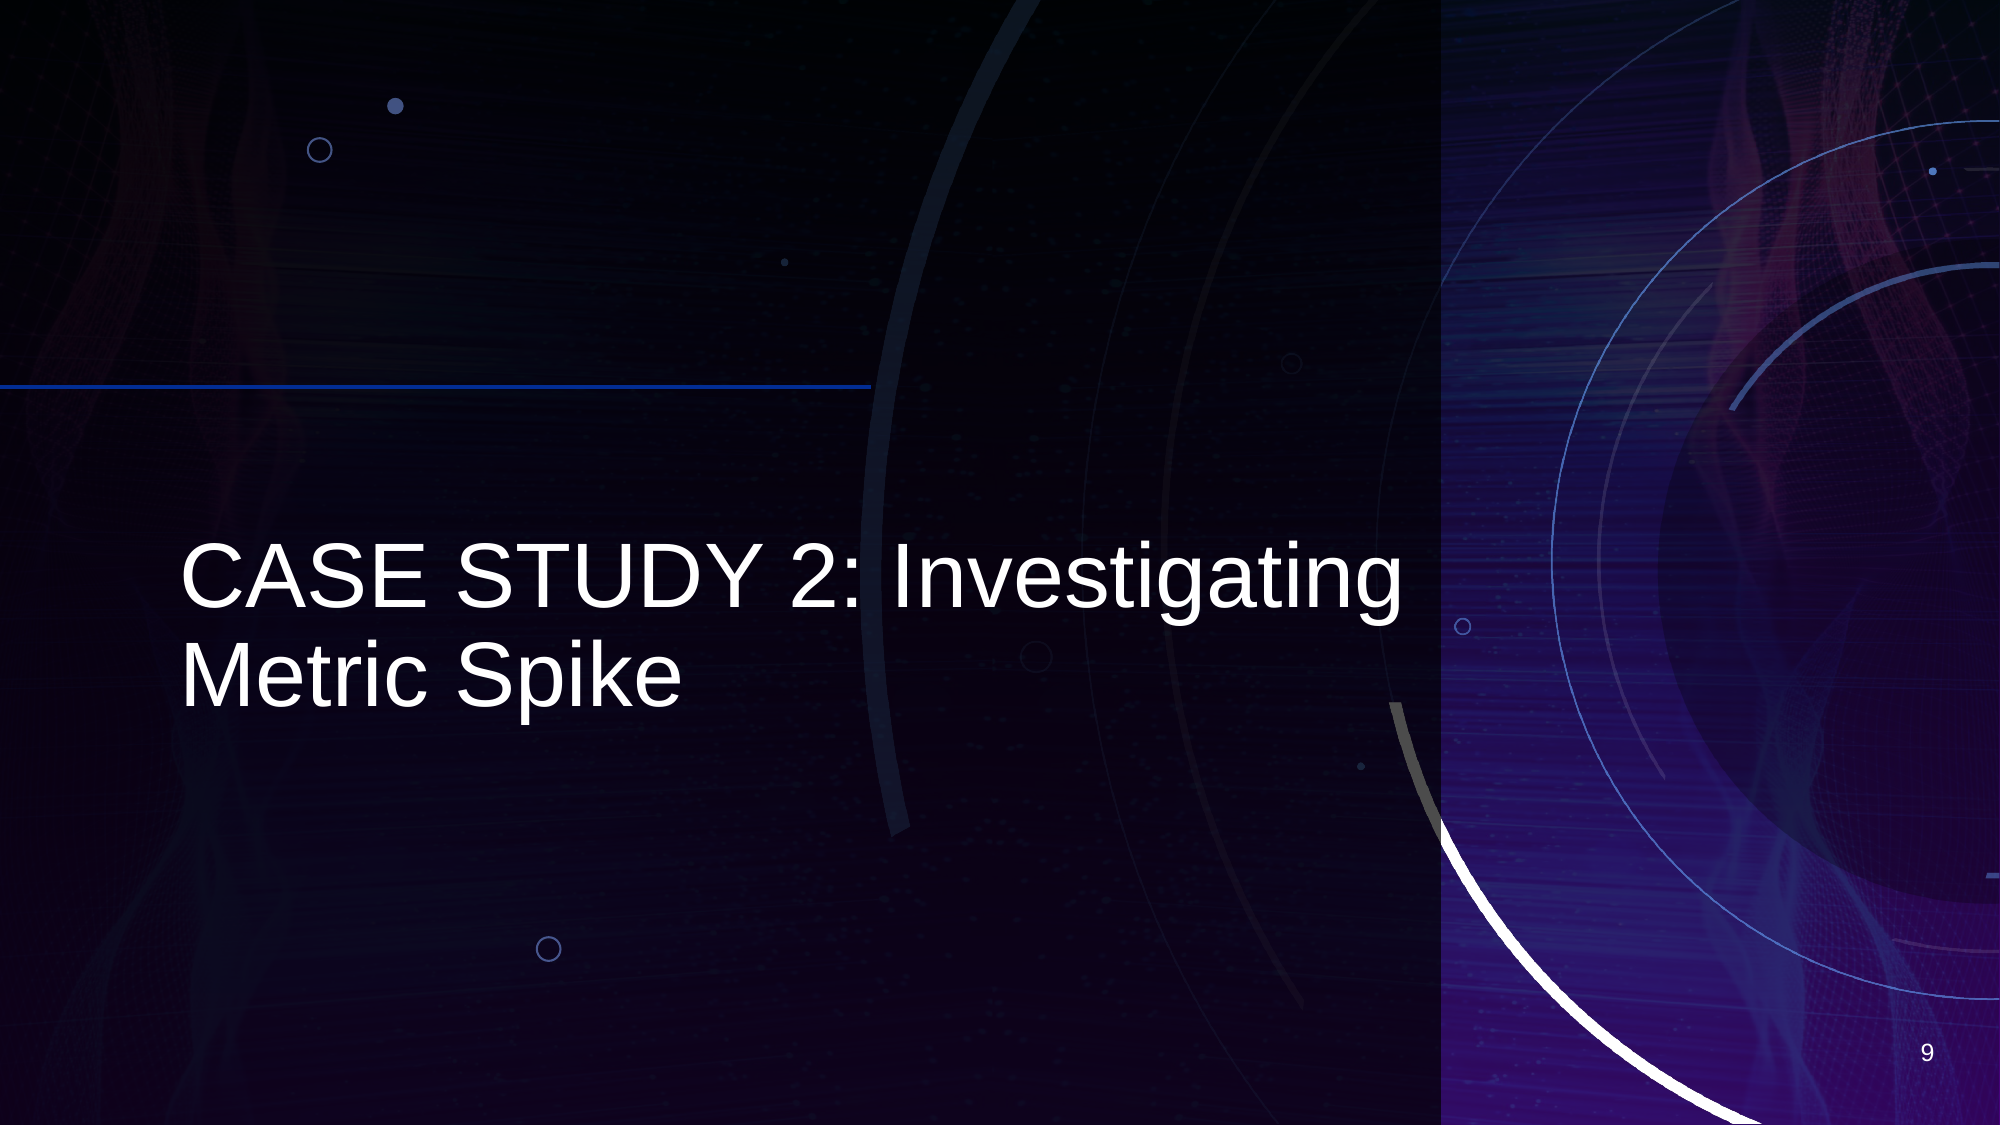

# CASE STUDY 2: Investigating Metric Spike
9